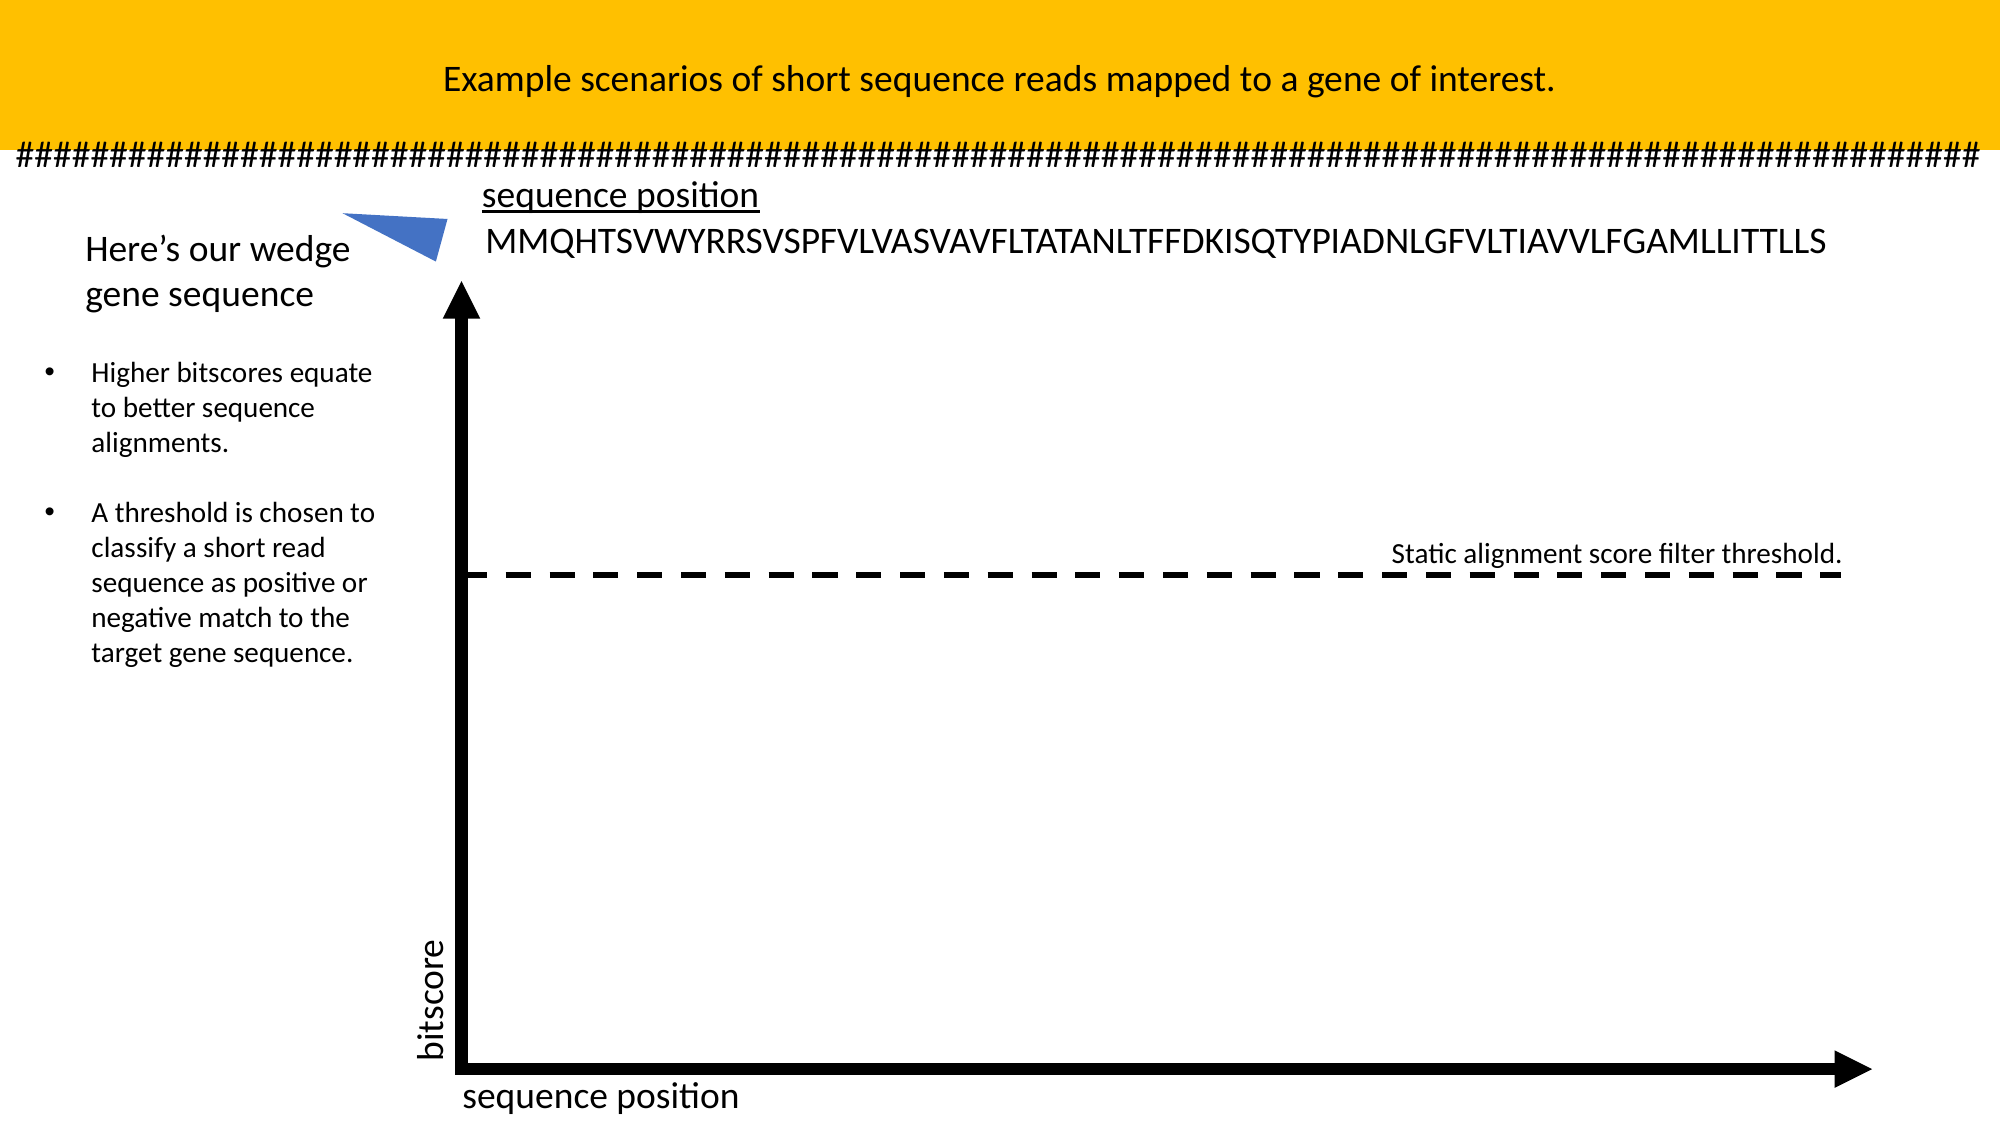

Example scenarios of short sequence reads mapped to a gene of interest.
#########################################################################################################
sequence position

MMQHTSVWYRRSVSPFVLVASVAVFLTATANLTFFDKISQTYPIADNLGFVLTIAVVLFGAMLLITTLLS
Here’s our wedge gene sequence
Higher bitscores equate to better sequence alignments.

A threshold is chosen to classify a short read sequence as positive or negative match to the target gene sequence.

Static alignment score filter threshold.
bitscore
sequence position